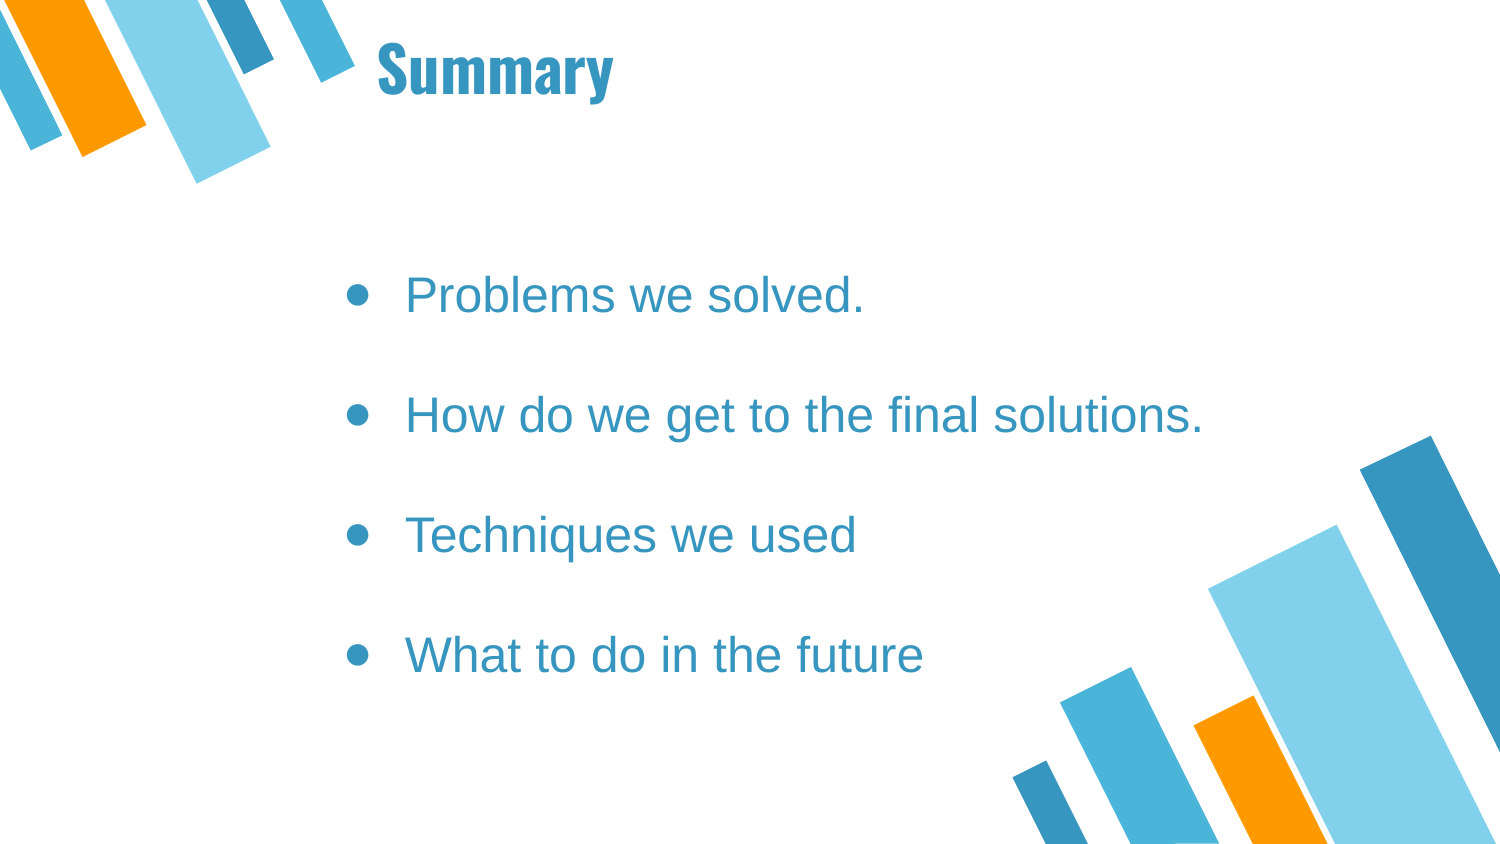

# Summary
Problems we solved.

How do we get to the final solutions.

Techniques we used

What to do in the future